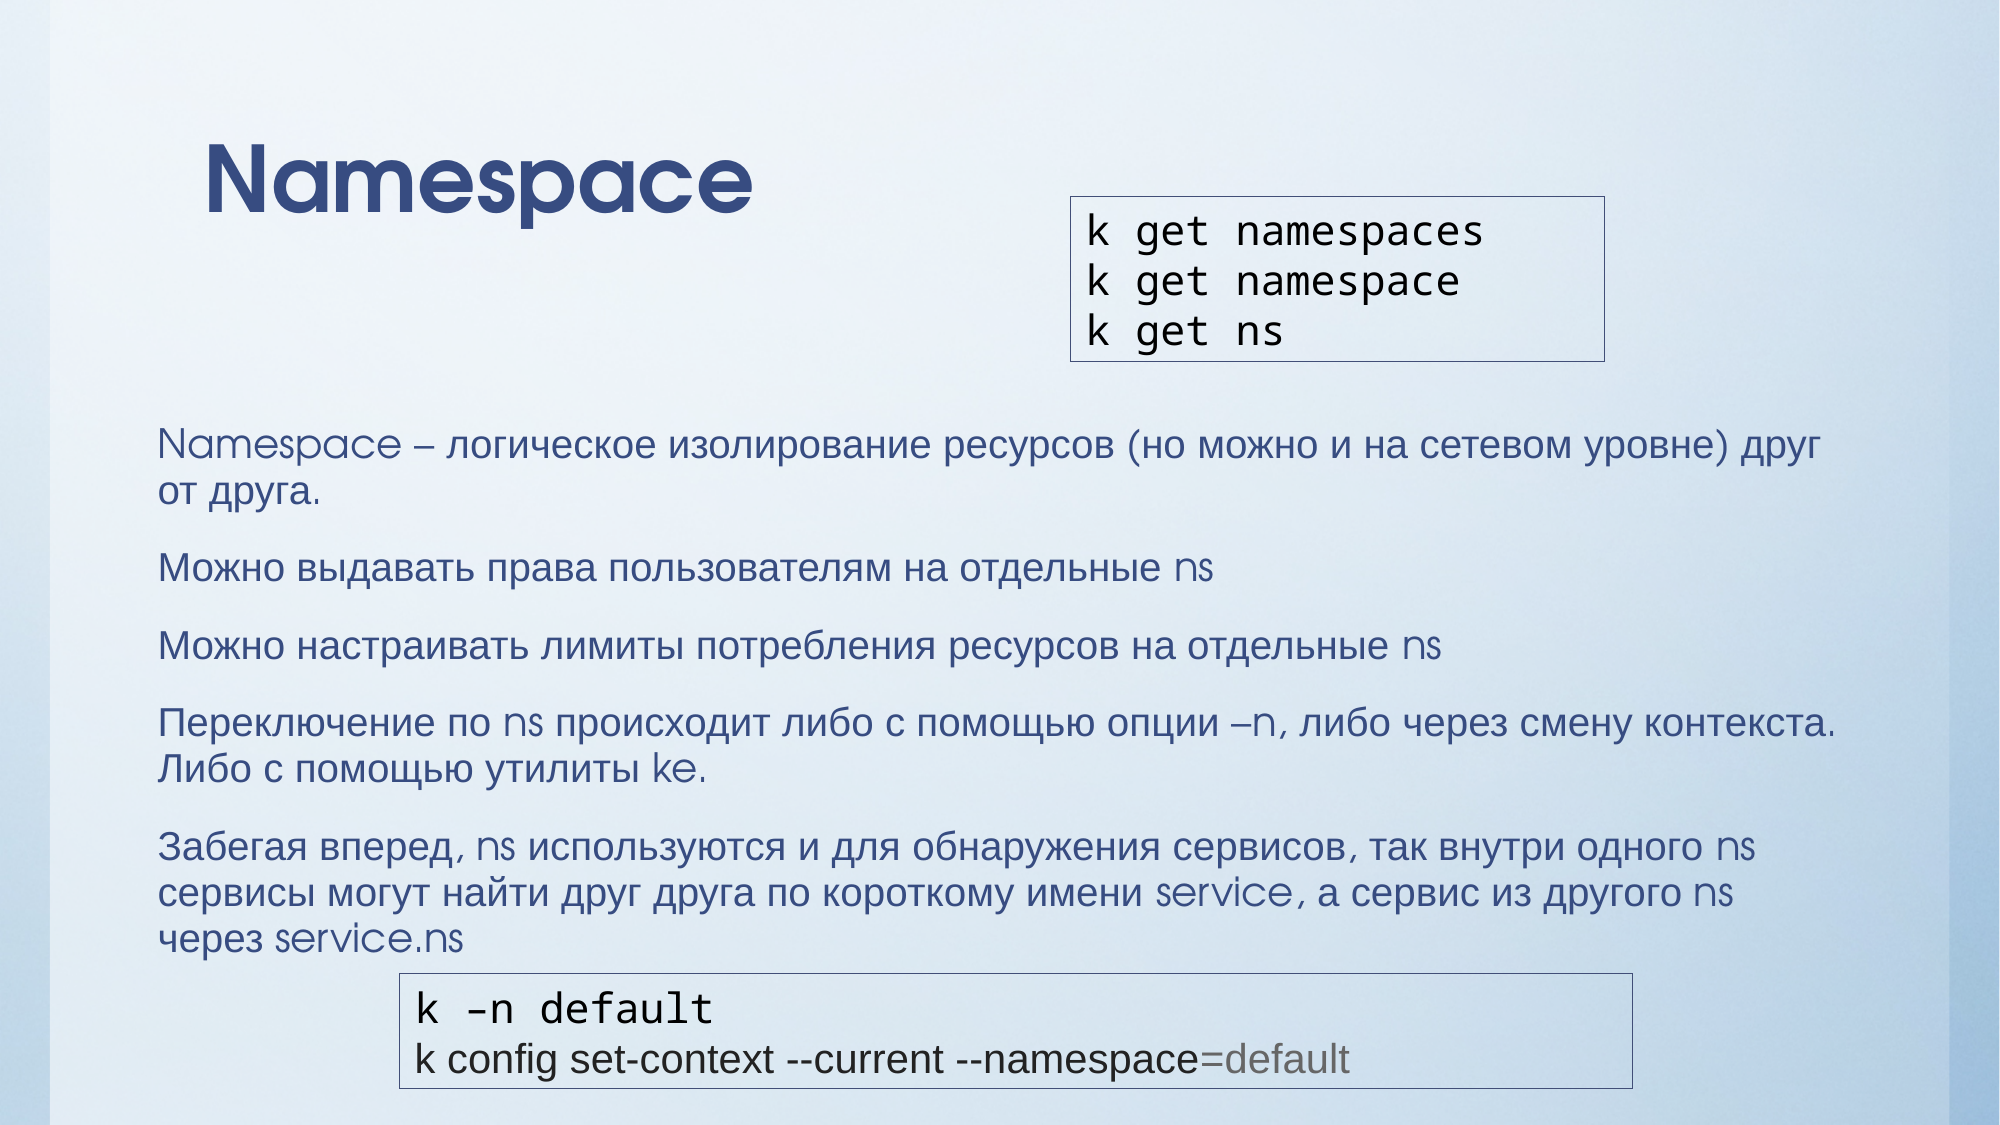

# Namespace
k get namespaces
k get namespace
k get ns
Namespace – логическое изолирование ресурсов (но можно и на сетевом уровне) друг от друга.
Можно выдавать права пользователям на отдельные ns
Можно настраивать лимиты потребления ресурсов на отдельные ns
Переключение по ns происходит либо с помощью опции –n, либо через смену контекста. Либо с помощью утилиты ke.
Забегая вперед, ns используются и для обнаружения сервисов, так внутри одного ns сервисы могут найти друг друга по короткому имени service, а сервис из другого ns через service.ns
k –n default
k config set-context --current --namespace=default